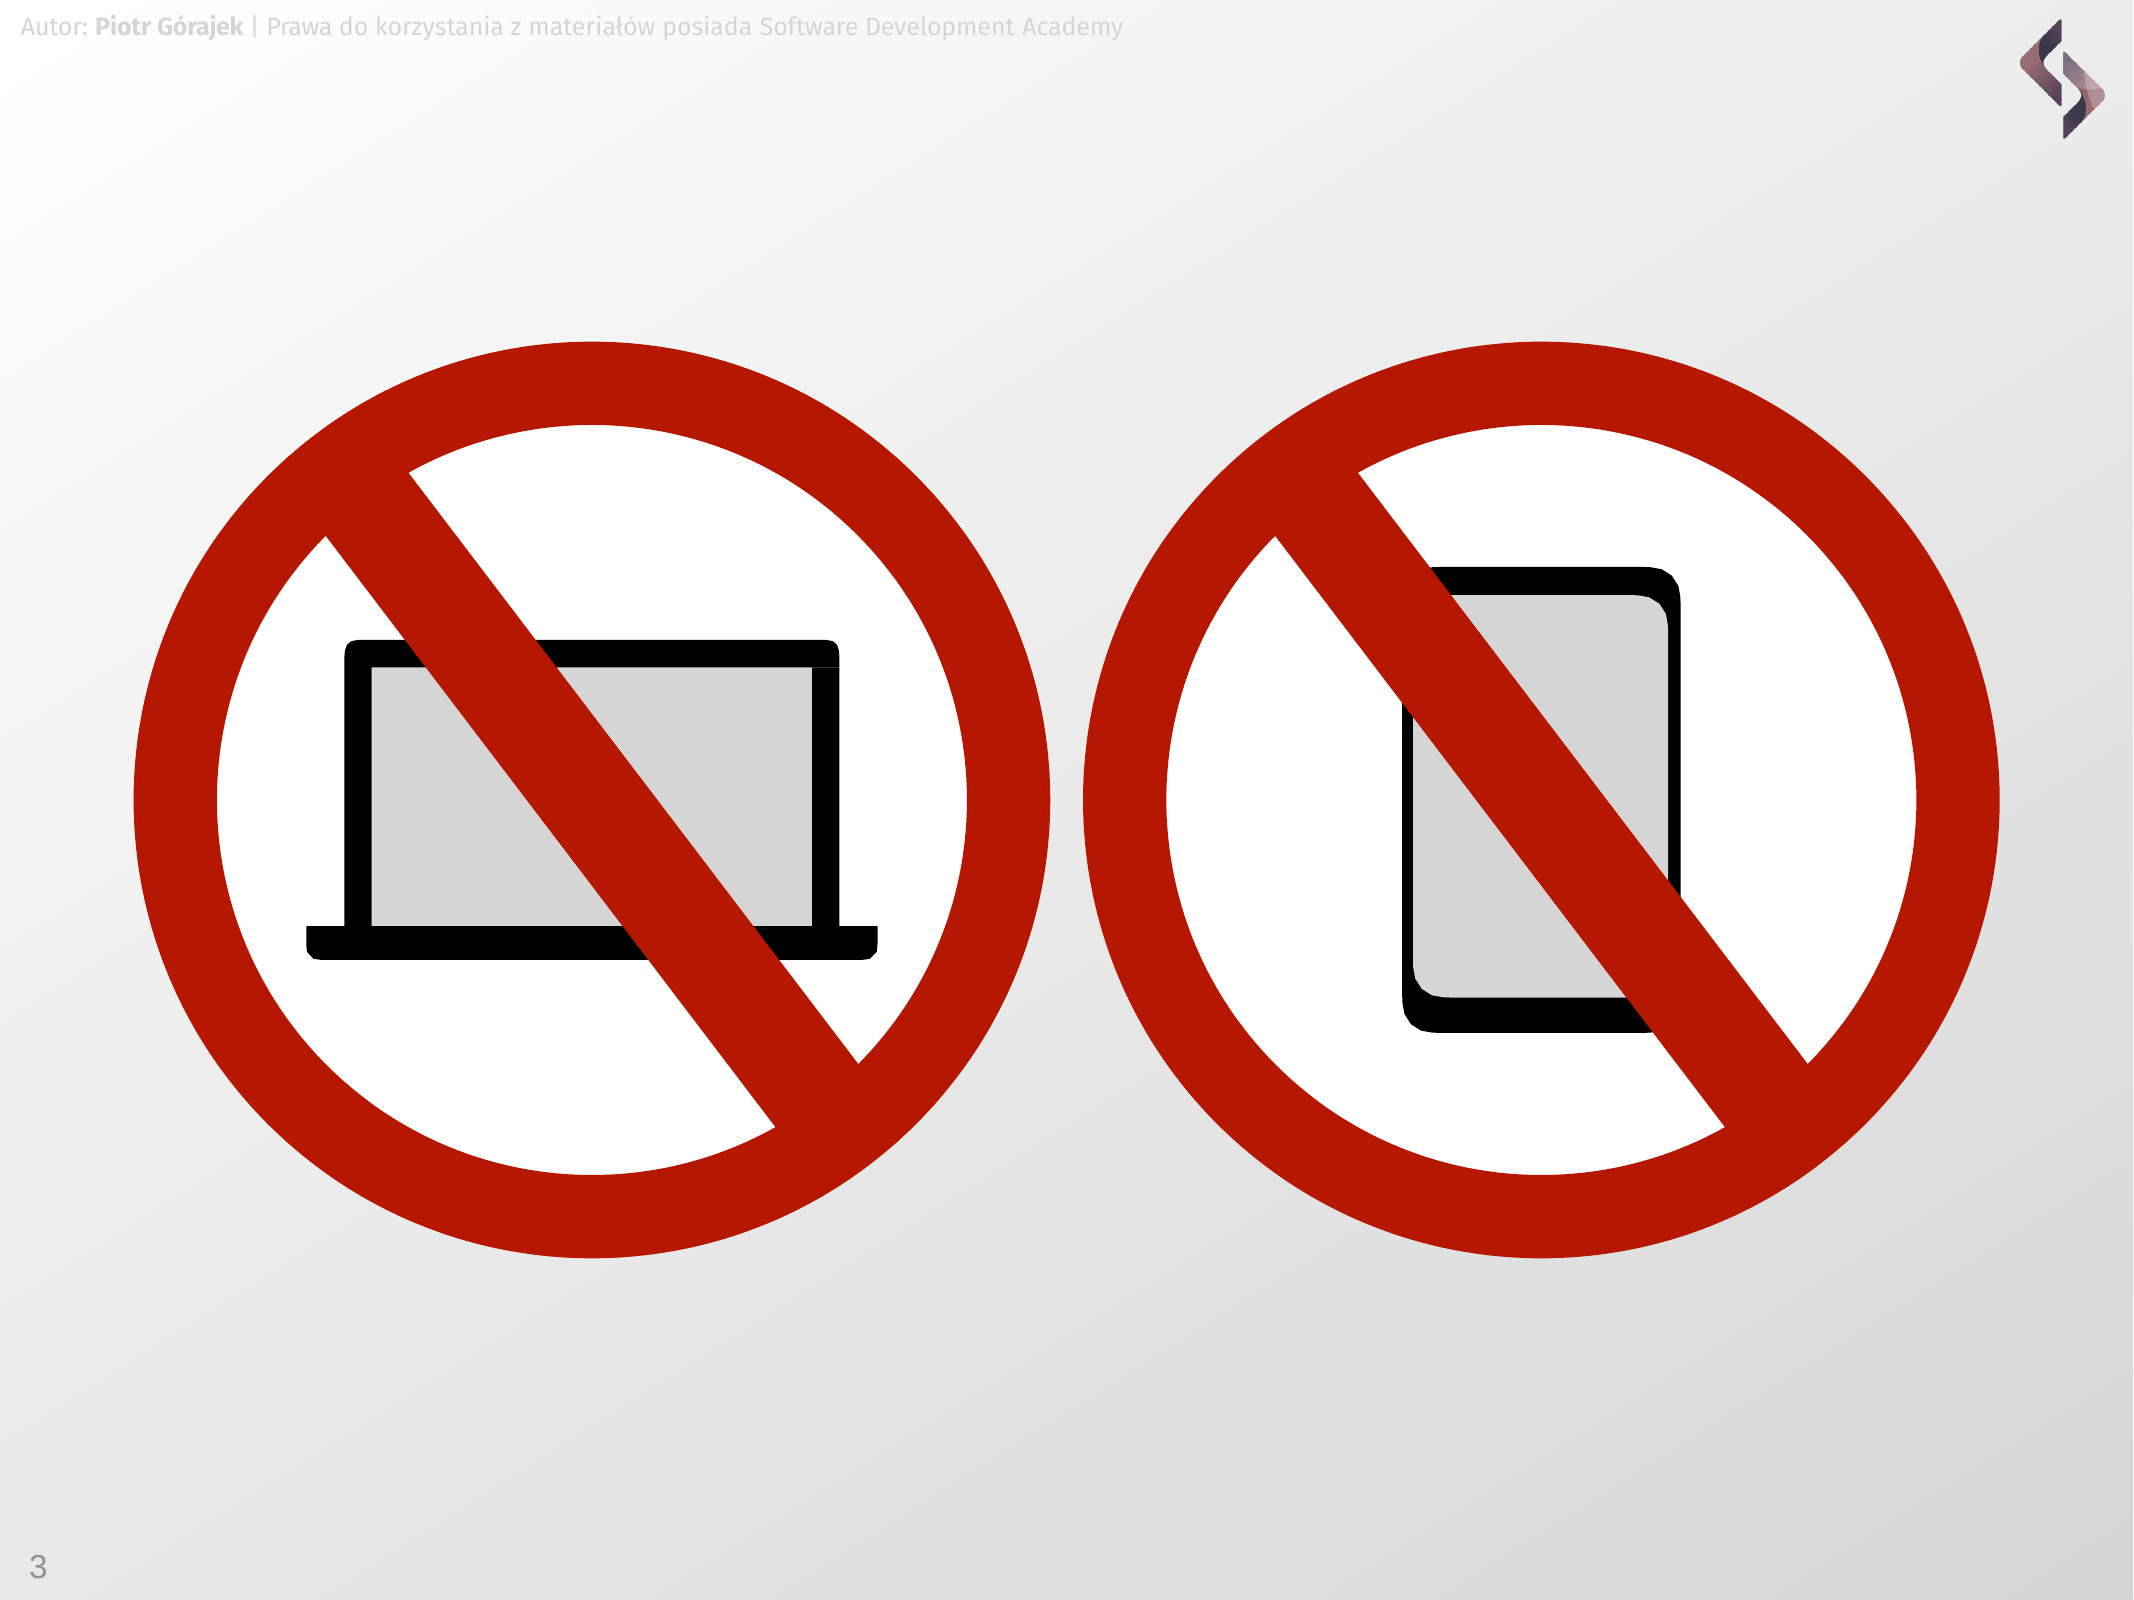

Autor: Piotr Górajek | Prawa do korzystania z materiałów posiada Software Development Academy

3